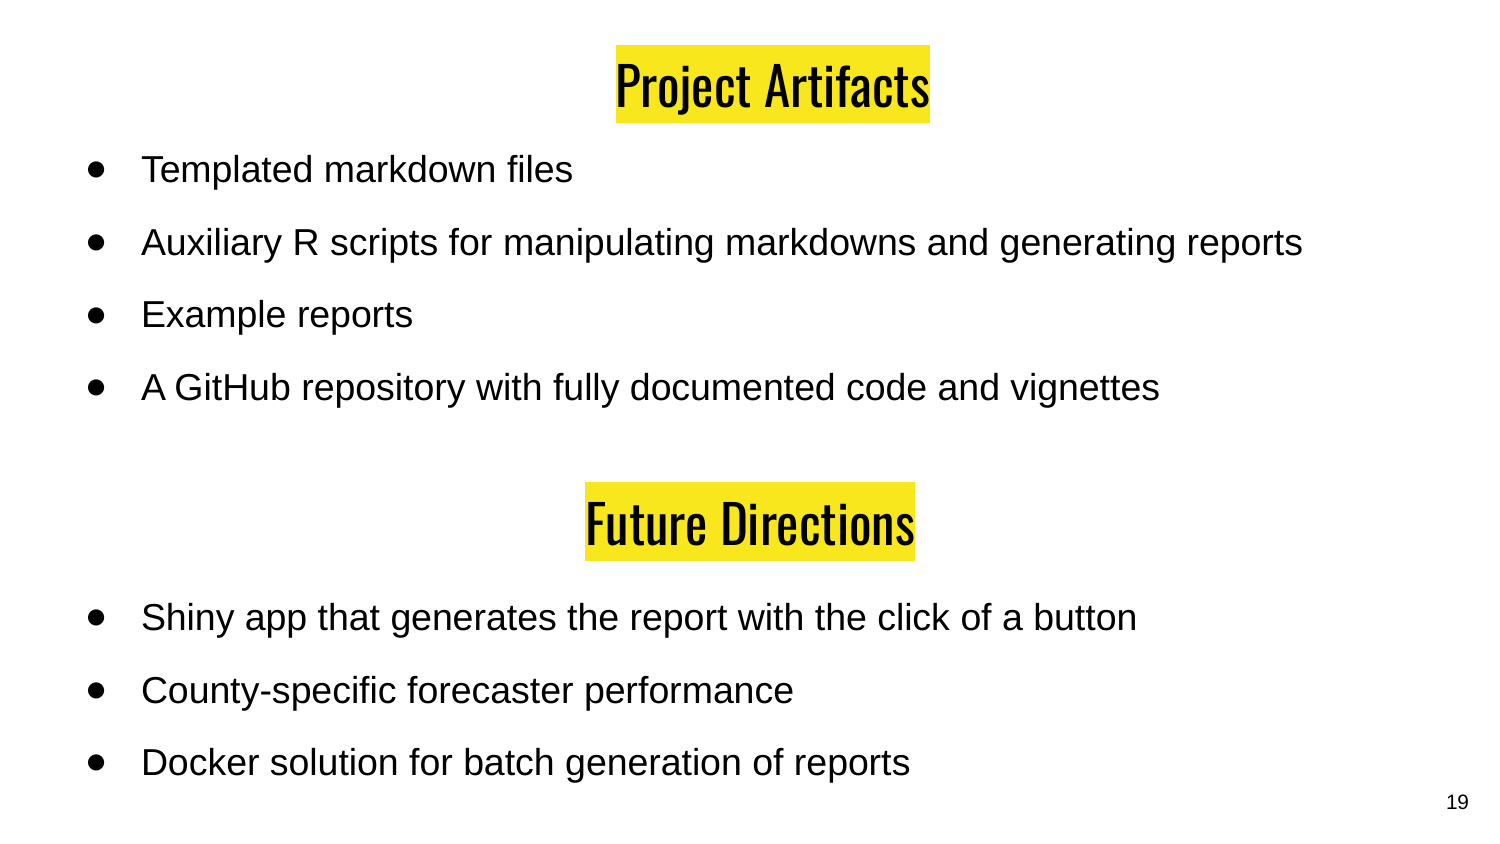

# Project Artifacts
Templated markdown files
Auxiliary R scripts for manipulating markdowns and generating reports
Example reports
A GitHub repository with fully documented code and vignettes
Future Directions
Shiny app that generates the report with the click of a button
County-specific forecaster performance
Docker solution for batch generation of reports
19